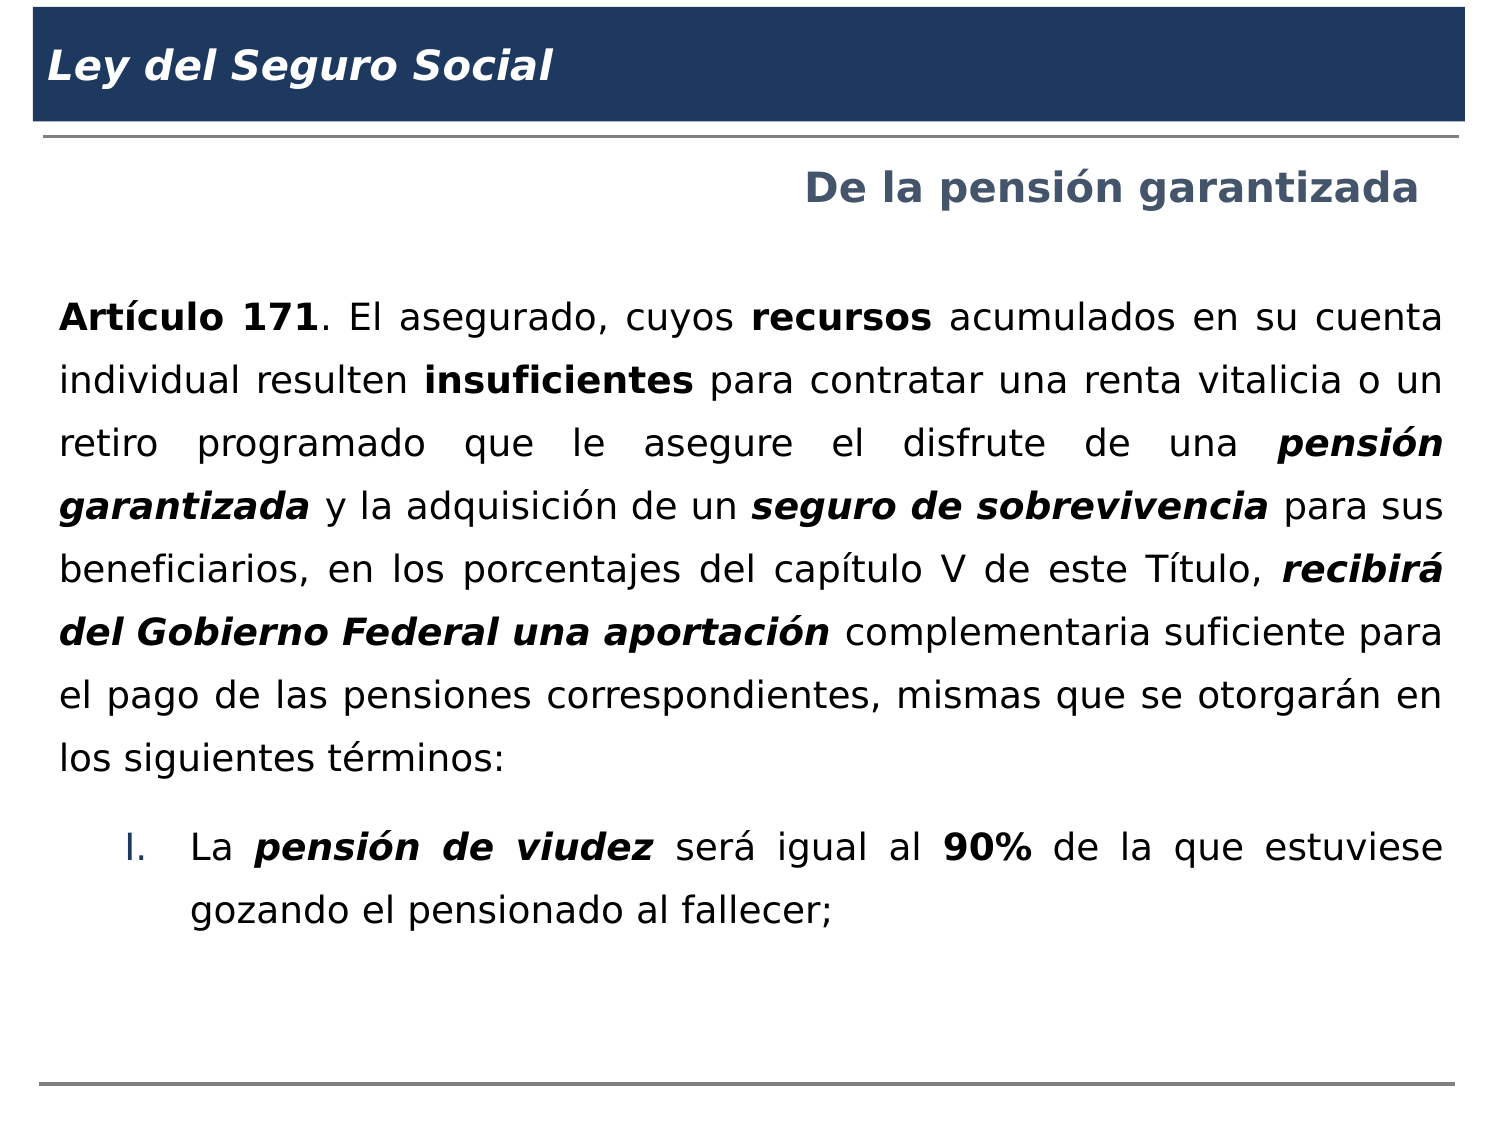

Ley del Seguro Social
De la pensión garantizada
Artículo 171. El asegurado, cuyos recursos acumulados en su cuenta individual resulten insuficientes para contratar una renta vitalicia o un retiro programado que le asegure el disfrute de una pensión garantizada y la adquisición de un seguro de sobrevivencia para sus beneficiarios, en los porcentajes del capítulo V de este Título, recibirá del Gobierno Federal una aportación complementaria suficiente para el pago de las pensiones correspondientes, mismas que se otorgarán en los siguientes términos:
La pensión de viudez será igual al 90% de la que estuviese gozando el pensionado al fallecer;